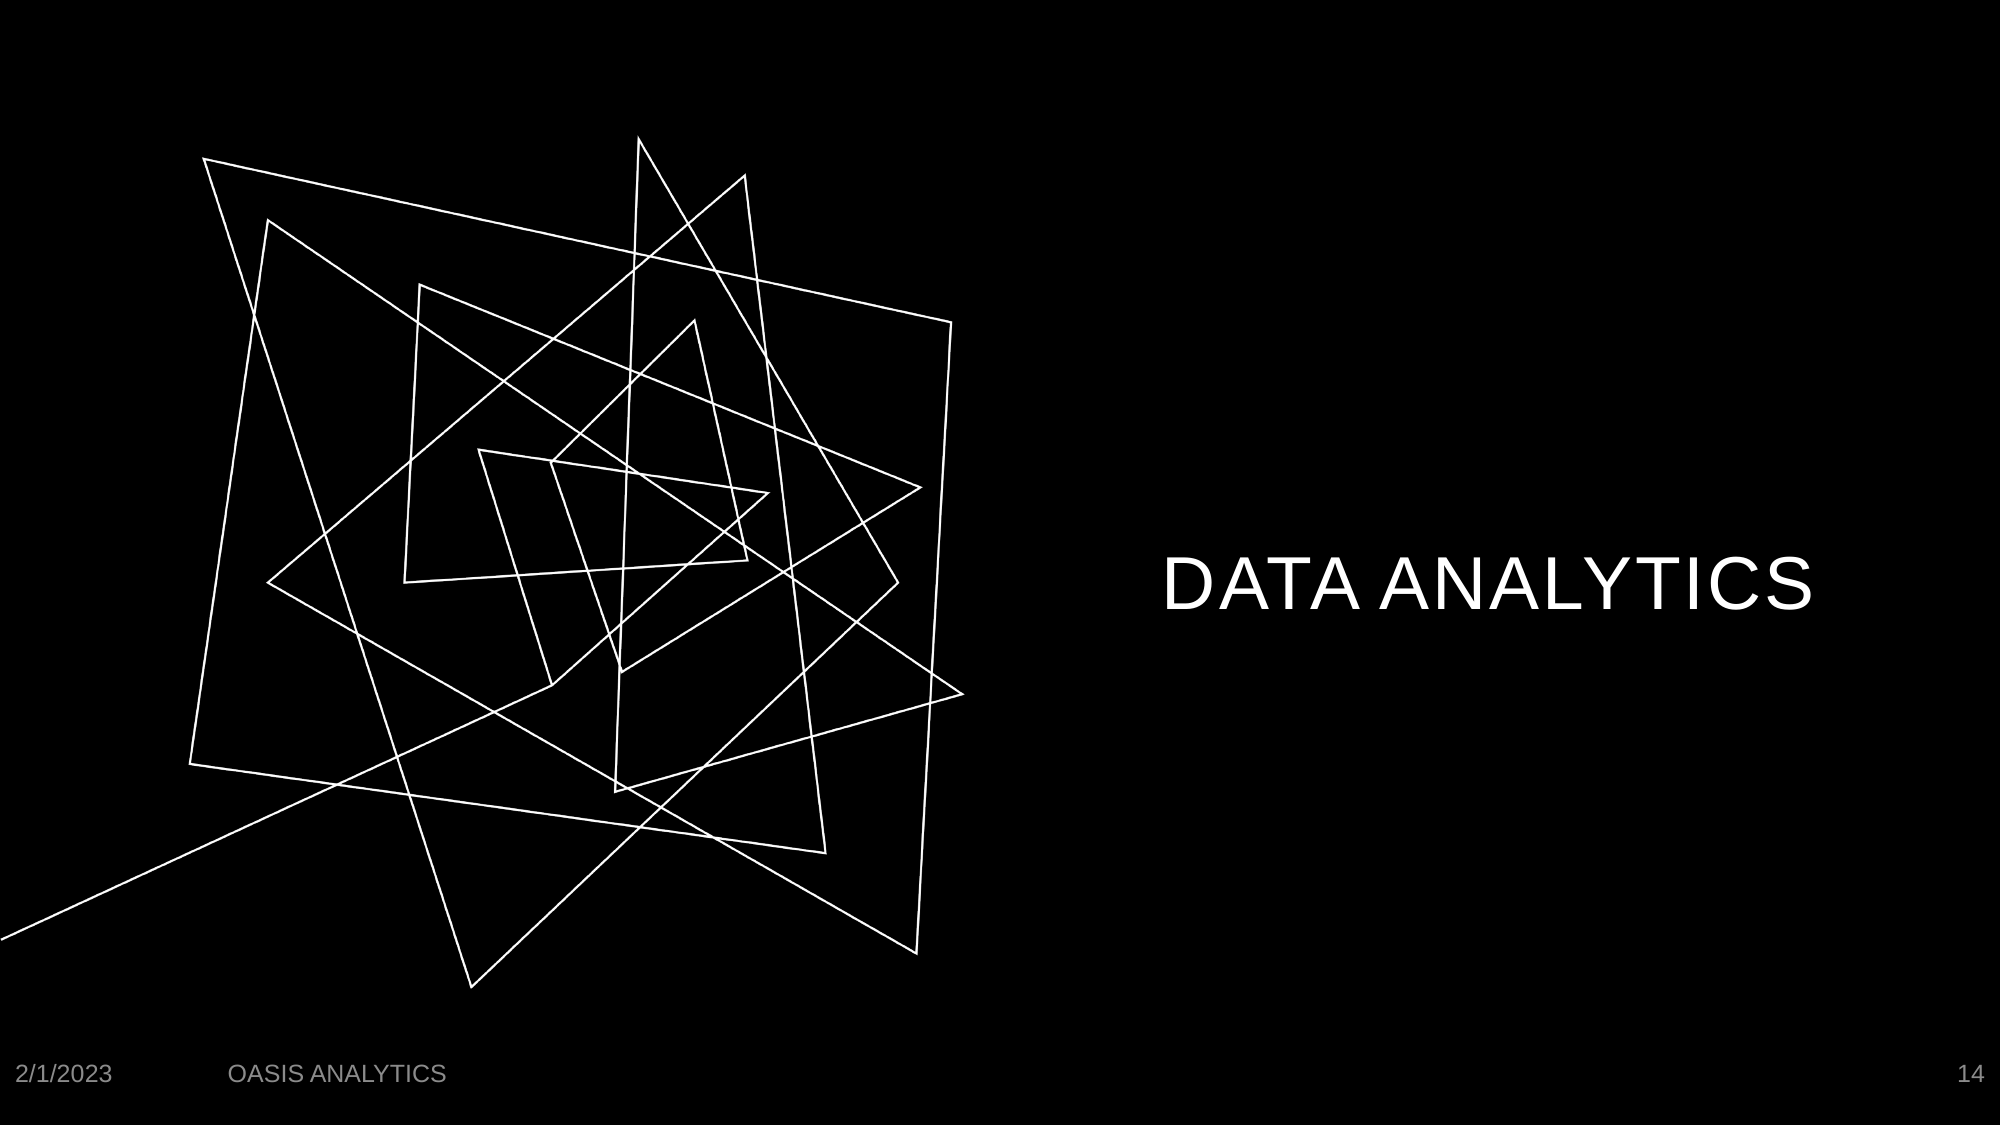

# DATA Analytics
2/1/2023
OASIS ANALYTICS
14